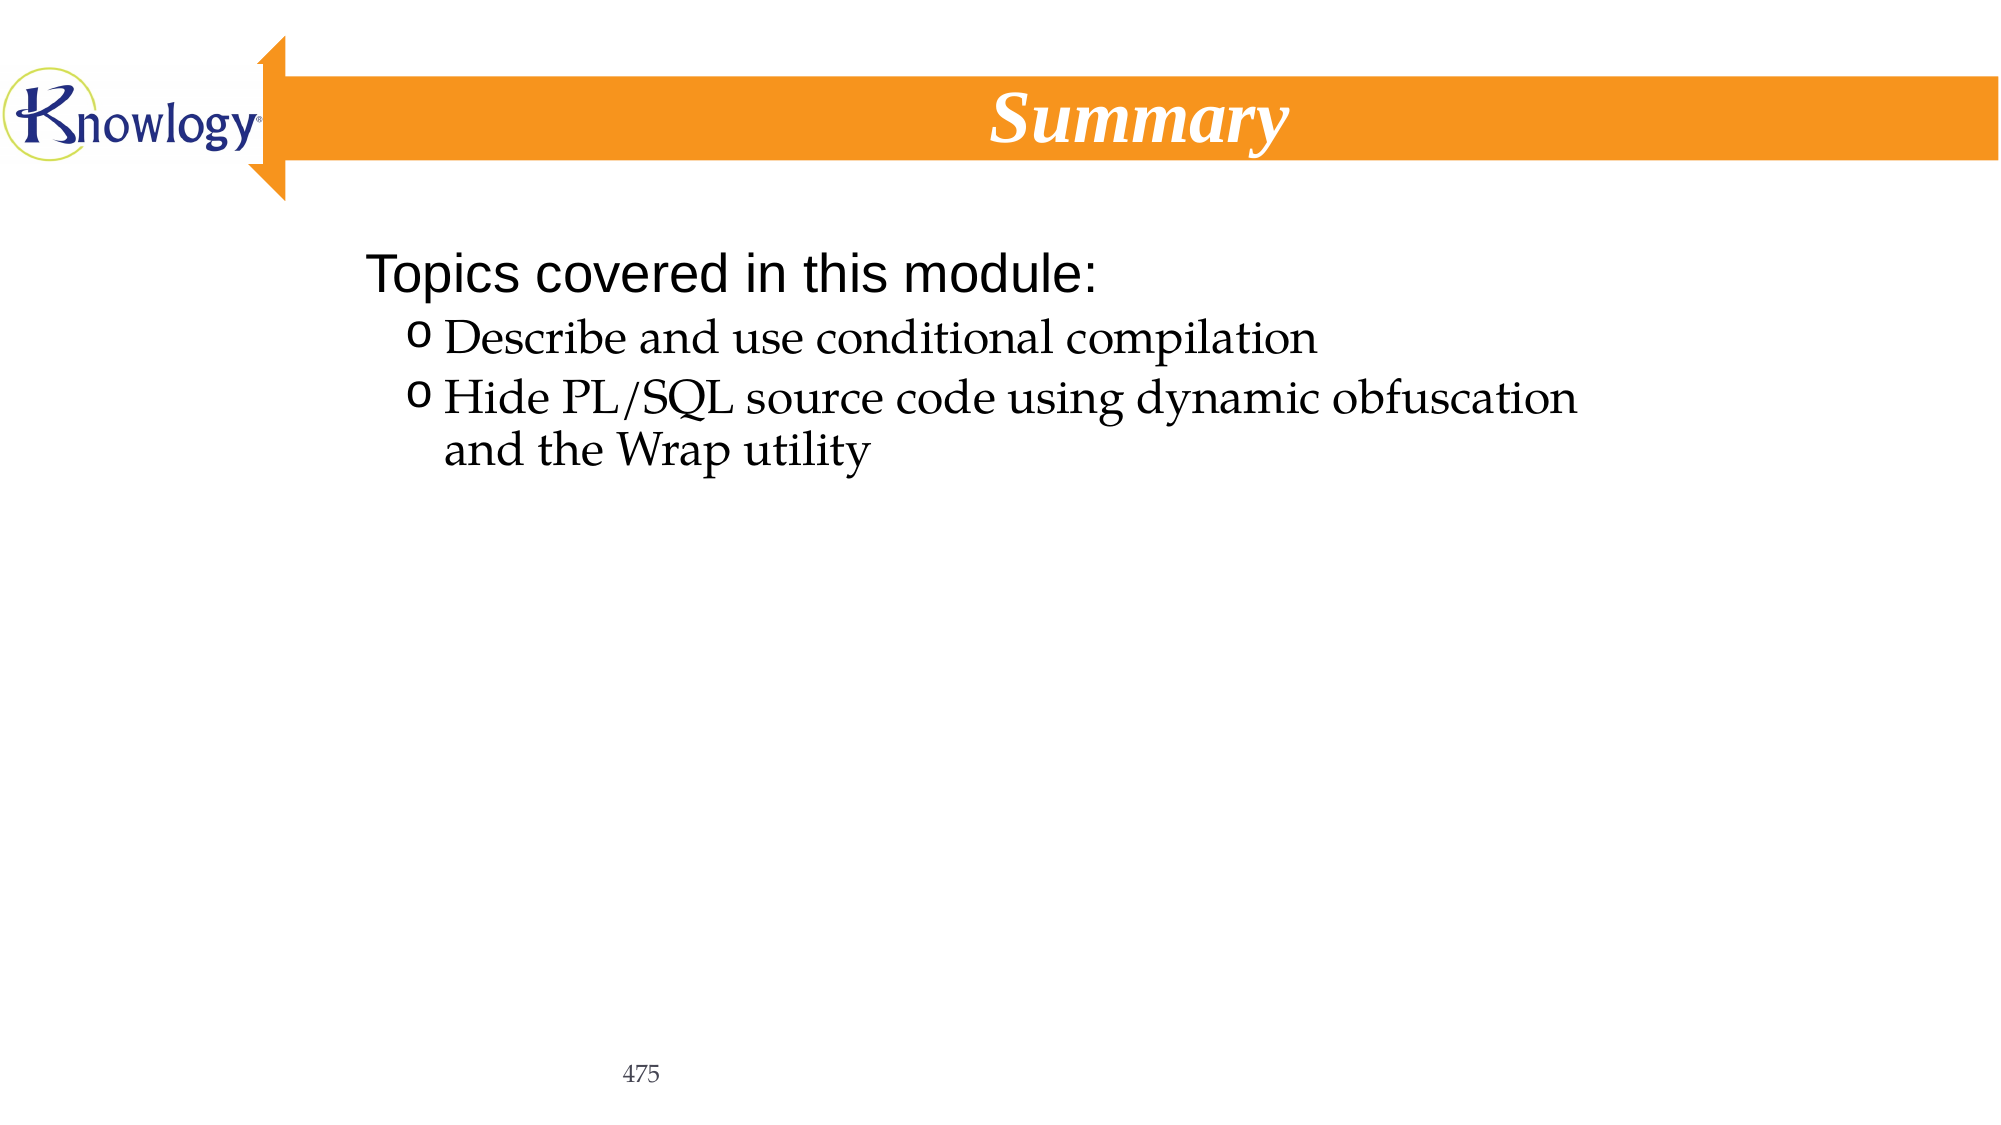

# Summary
Topics covered in this module:
Describe and use conditional compilation
Hide PL/SQL source code using dynamic obfuscation and the Wrap utility
475